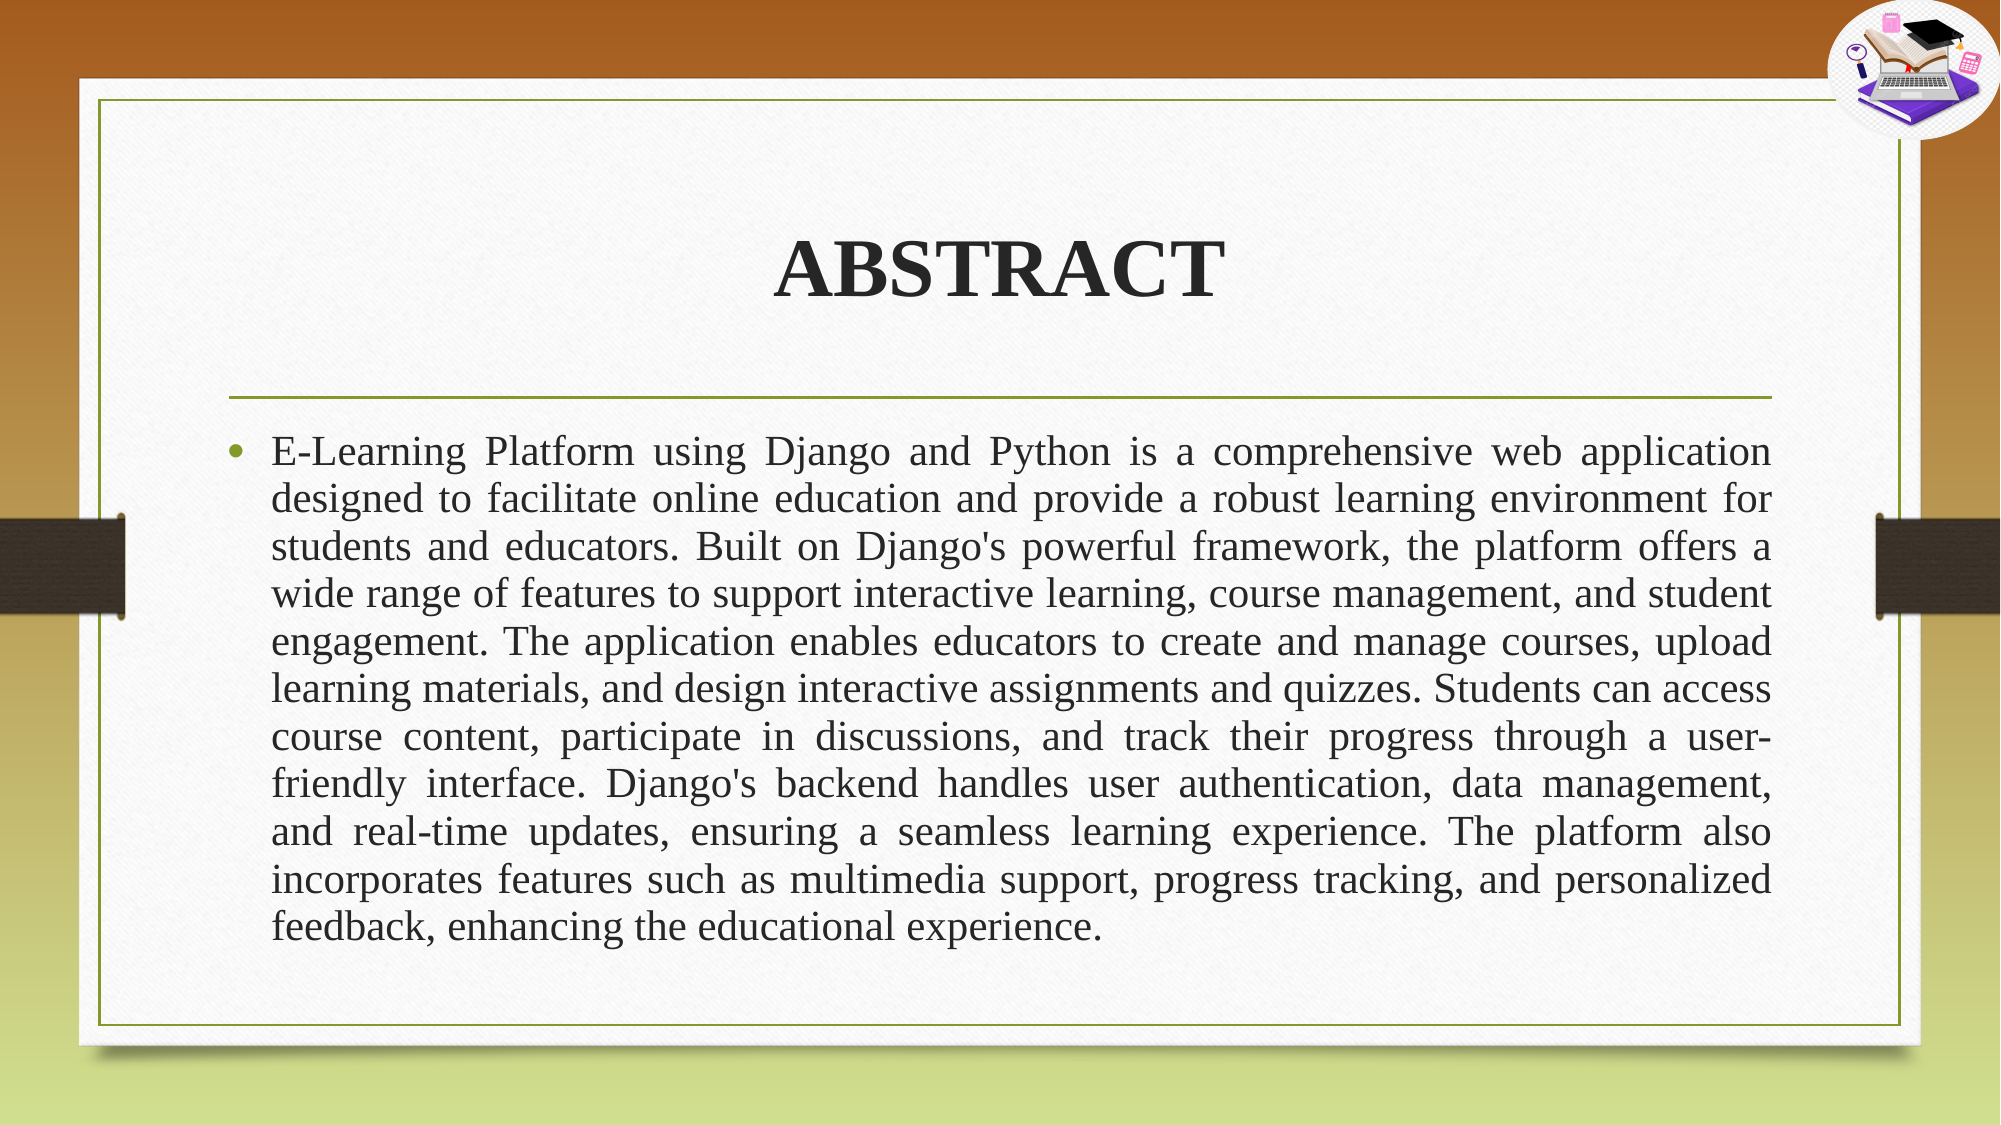

# ABSTRACT
E-Learning Platform using Django and Python is a comprehensive web application designed to facilitate online education and provide a robust learning environment for students and educators. Built on Django's powerful framework, the platform offers a wide range of features to support interactive learning, course management, and student engagement. The application enables educators to create and manage courses, upload learning materials, and design interactive assignments and quizzes. Students can access course content, participate in discussions, and track their progress through a user-friendly interface. Django's backend handles user authentication, data management, and real-time updates, ensuring a seamless learning experience. The platform also incorporates features such as multimedia support, progress tracking, and personalized feedback, enhancing the educational experience.